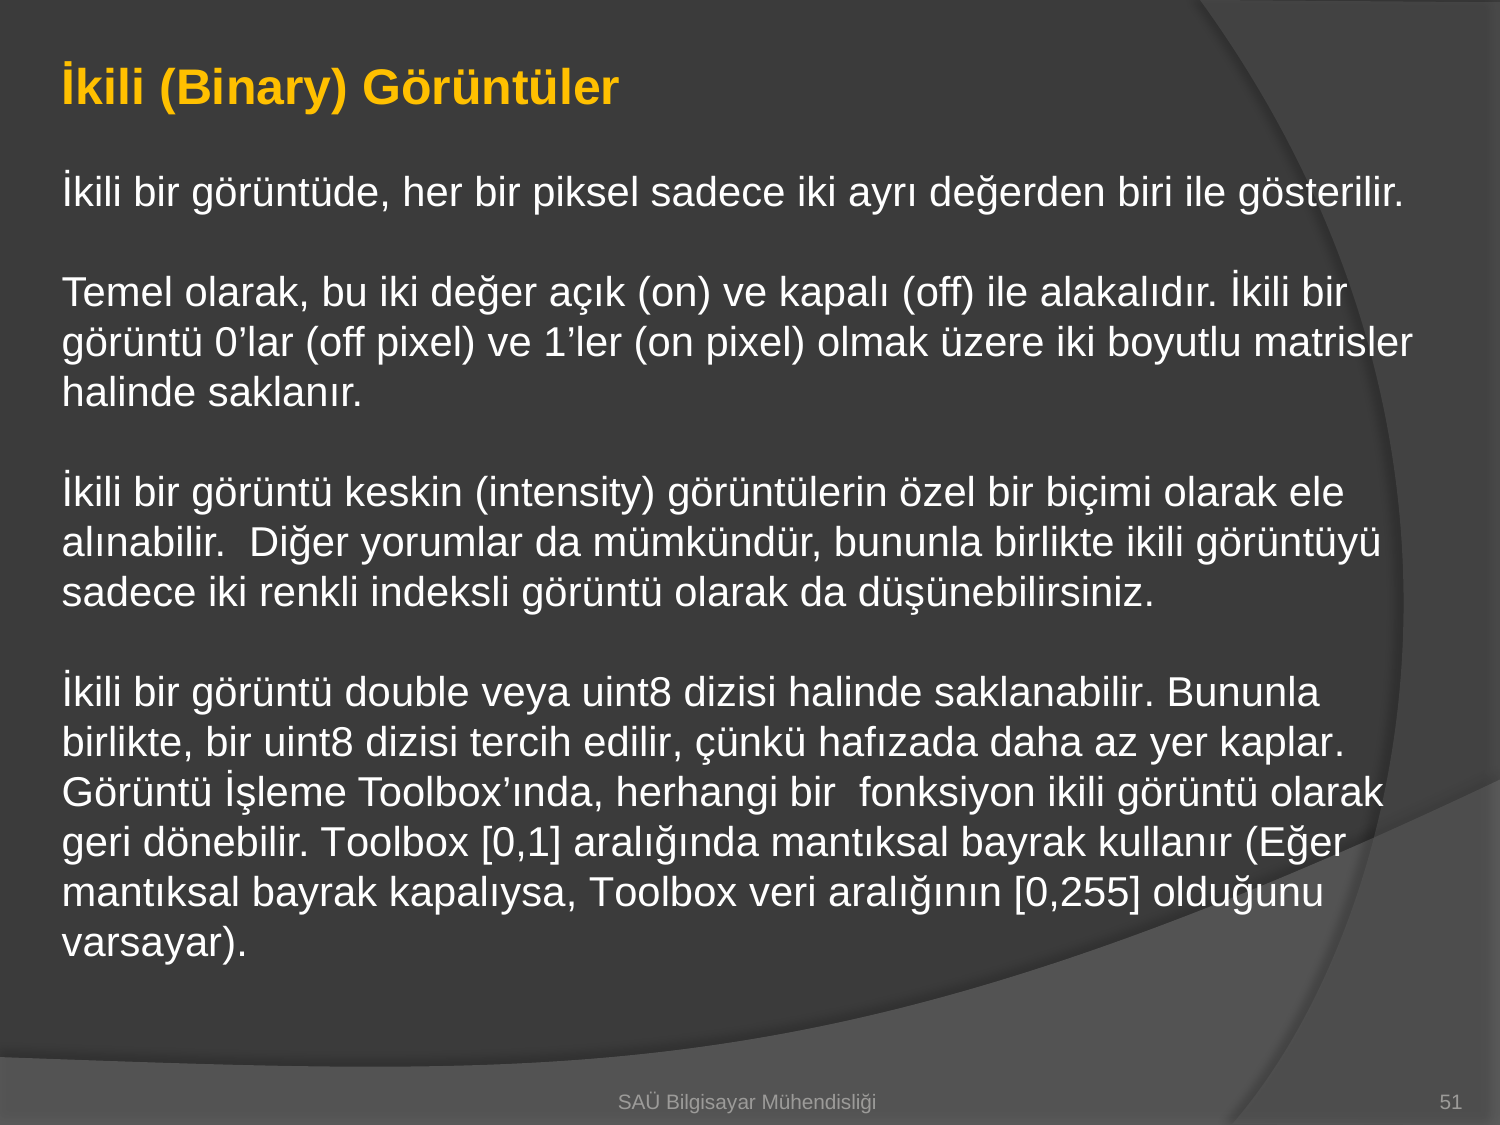

İkili (Binary) Görüntüler

İkili bir görüntüde, her bir piksel sadece iki ayrı değerden biri ile gösterilir.

Temel olarak, bu iki değer açık (on) ve kapalı (off) ile alakalıdır. İkili bir görüntü 0’lar (off pixel) ve 1’ler (on pixel) olmak üzere iki boyutlu matrisler halinde saklanır.

İkili bir görüntü keskin (intensity) görüntülerin özel bir biçimi olarak ele alınabilir.  Diğer yorumlar da mümkündür, bununla birlikte ikili görüntüyü sadece iki renkli indeksli görüntü olarak da düşünebilirsiniz.

İkili bir görüntü double veya uint8 dizisi halinde saklanabilir. Bununla birlikte, bir uint8 dizisi tercih edilir, çünkü hafızada daha az yer kaplar. Görüntü İşleme Toolbox’ında, herhangi bir  fonksiyon ikili görüntü olarak geri dönebilir. Toolbox [0,1] aralığında mantıksal bayrak kullanır (Eğer mantıksal bayrak kapalıysa, Toolbox veri aralığının [0,255] olduğunu varsayar).
SAÜ Bilgisayar Mühendisliği
51